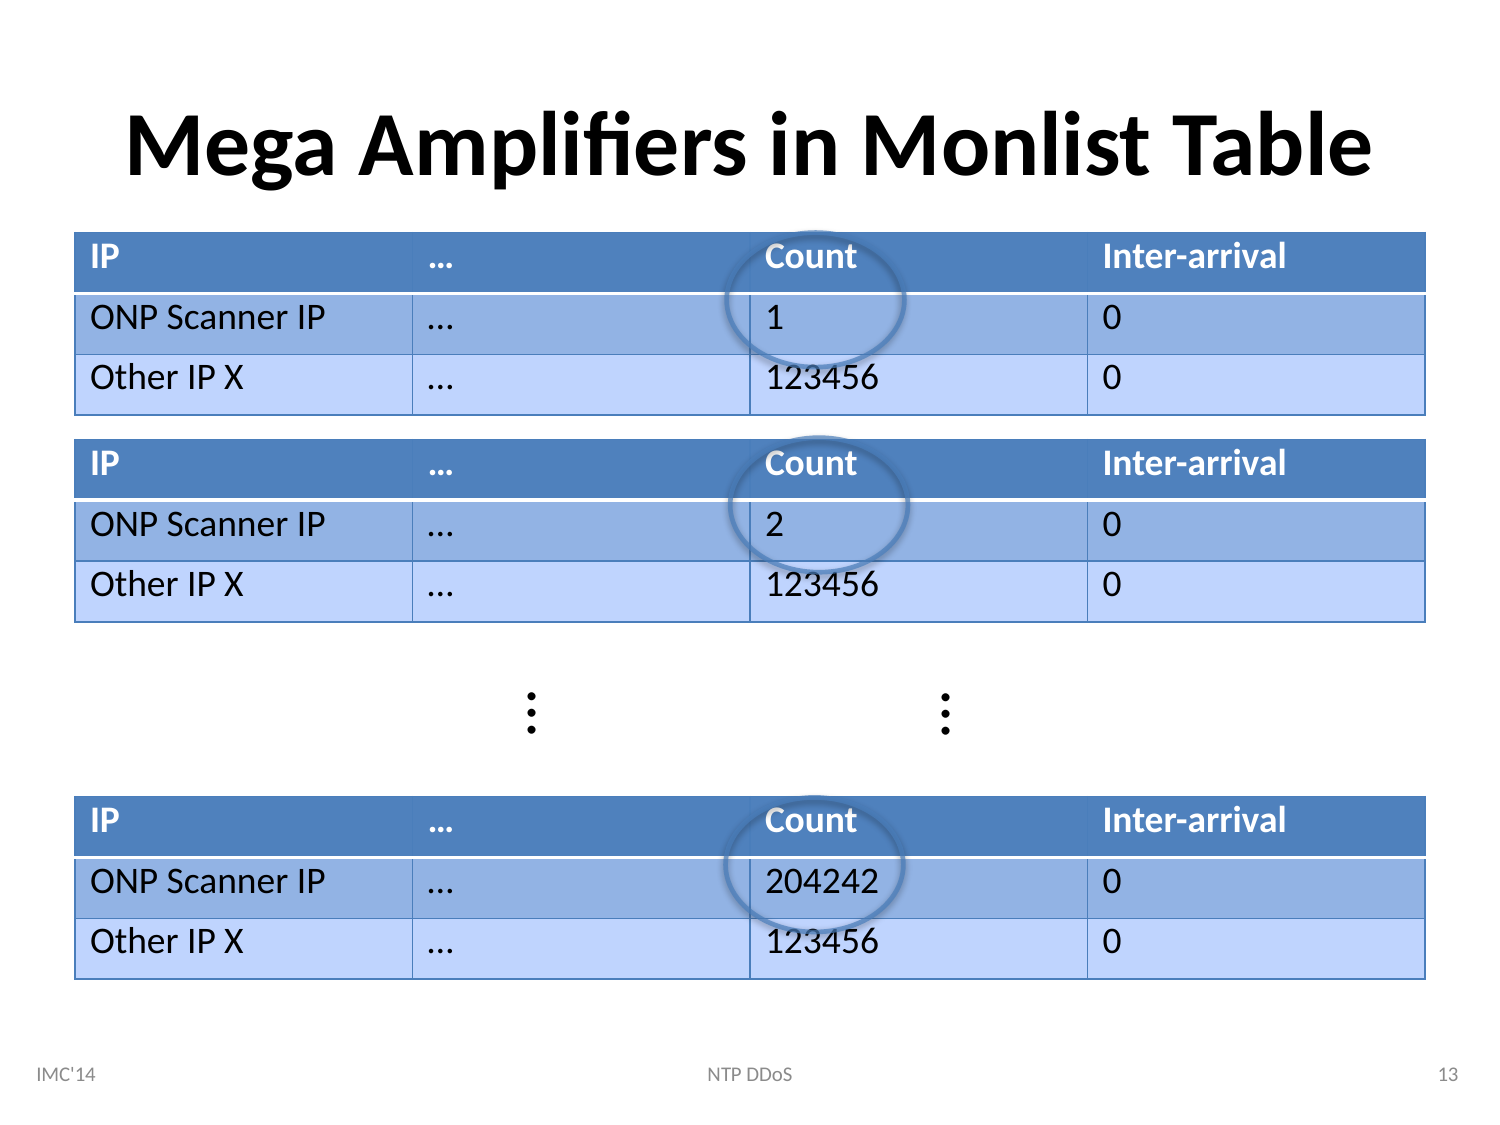

# Mega Amplifiers in Monlist Table
| IP | … | Count | Inter-arrival |
| --- | --- | --- | --- |
| ONP Scanner IP | … | 1 | 0 |
| Other IP X | … | 123456 | 0 |

| IP | … | Count | Inter-arrival |
| --- | --- | --- | --- |
| ONP Scanner IP | … | 2 | 0 |
| Other IP X | … | 123456 | 0 |
…
…
| IP | … | Count | Inter-arrival |
| --- | --- | --- | --- |
| ONP Scanner IP | … | 204242 | 0 |
| Other IP X | … | 123456 | 0 |

IMC'14
NTP DDoS
13